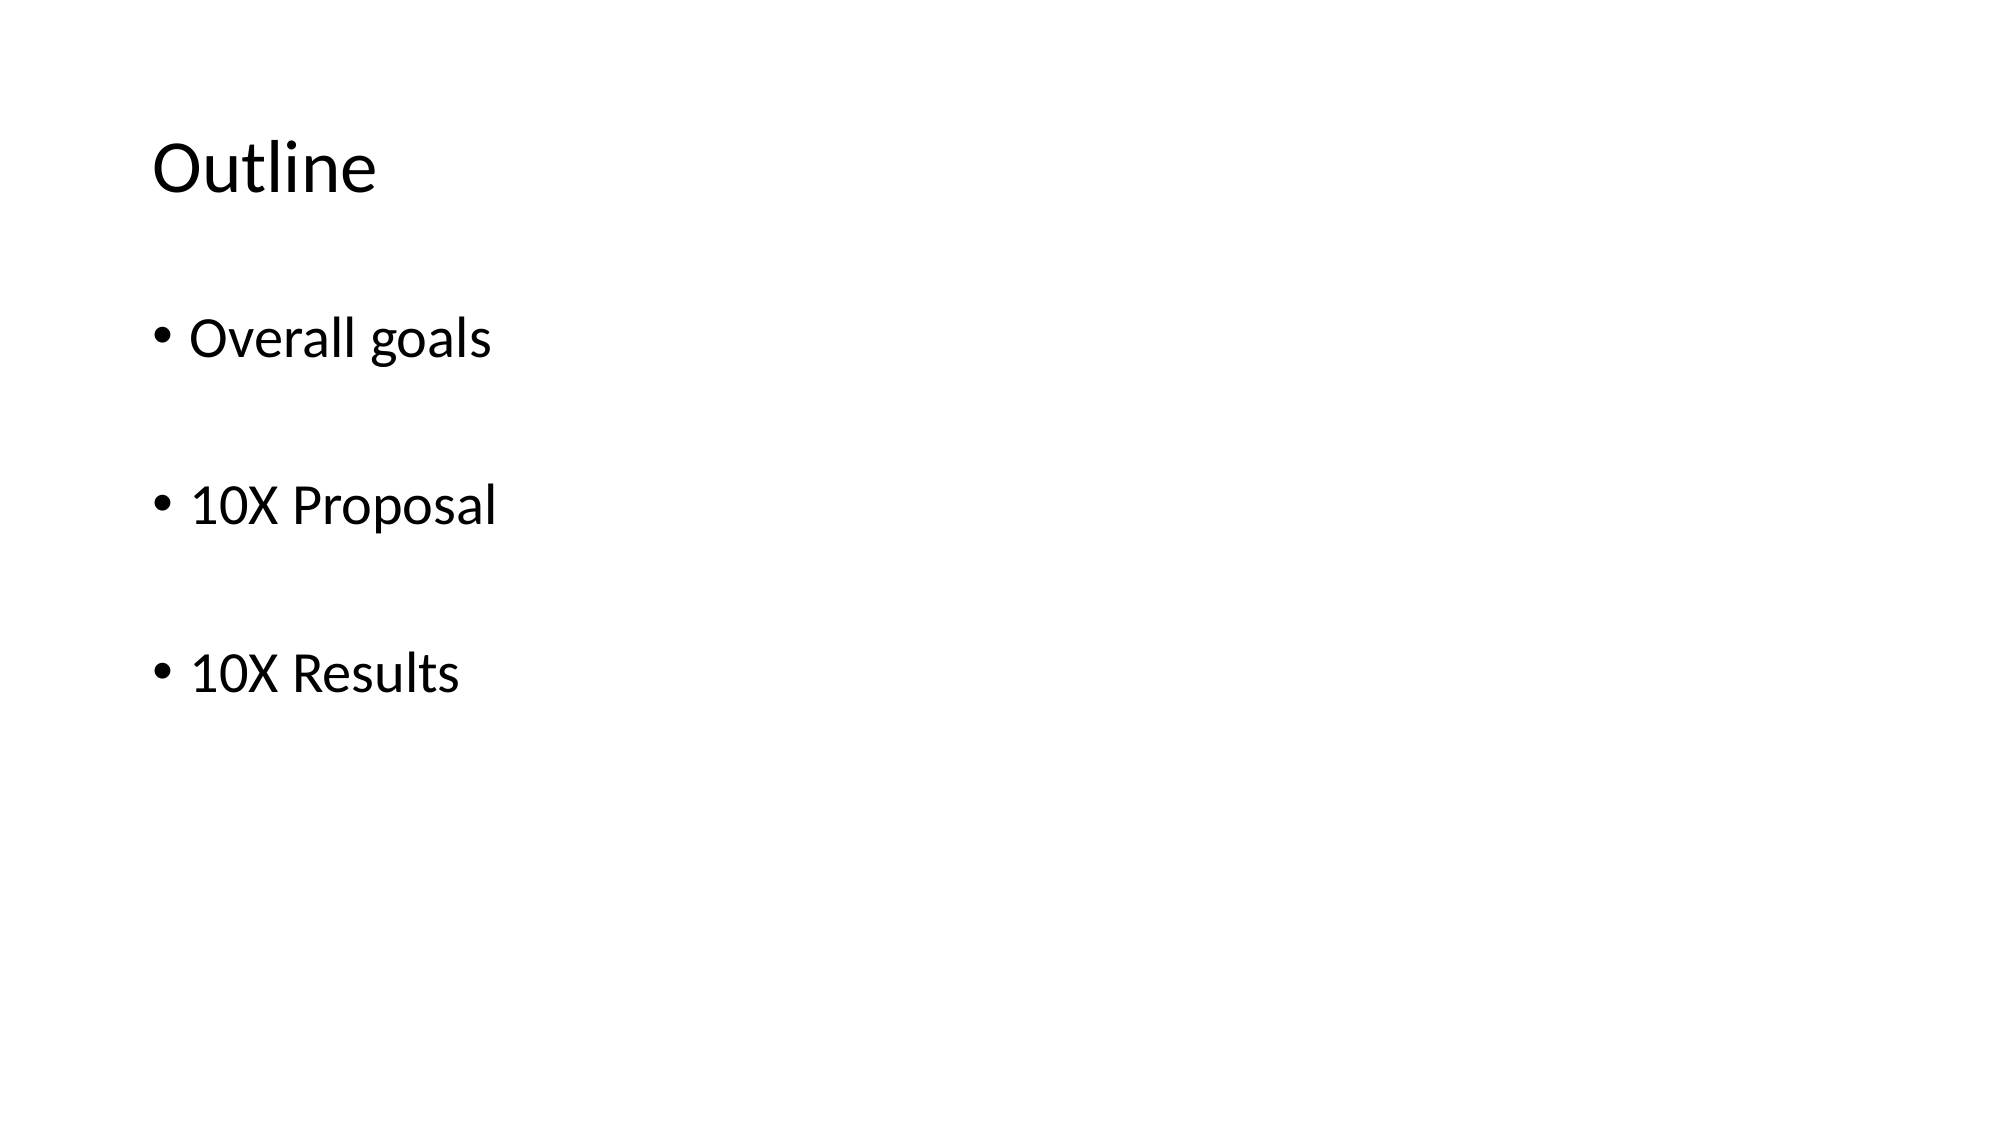

# Outline
Overall goals

10X Proposal

10X Results